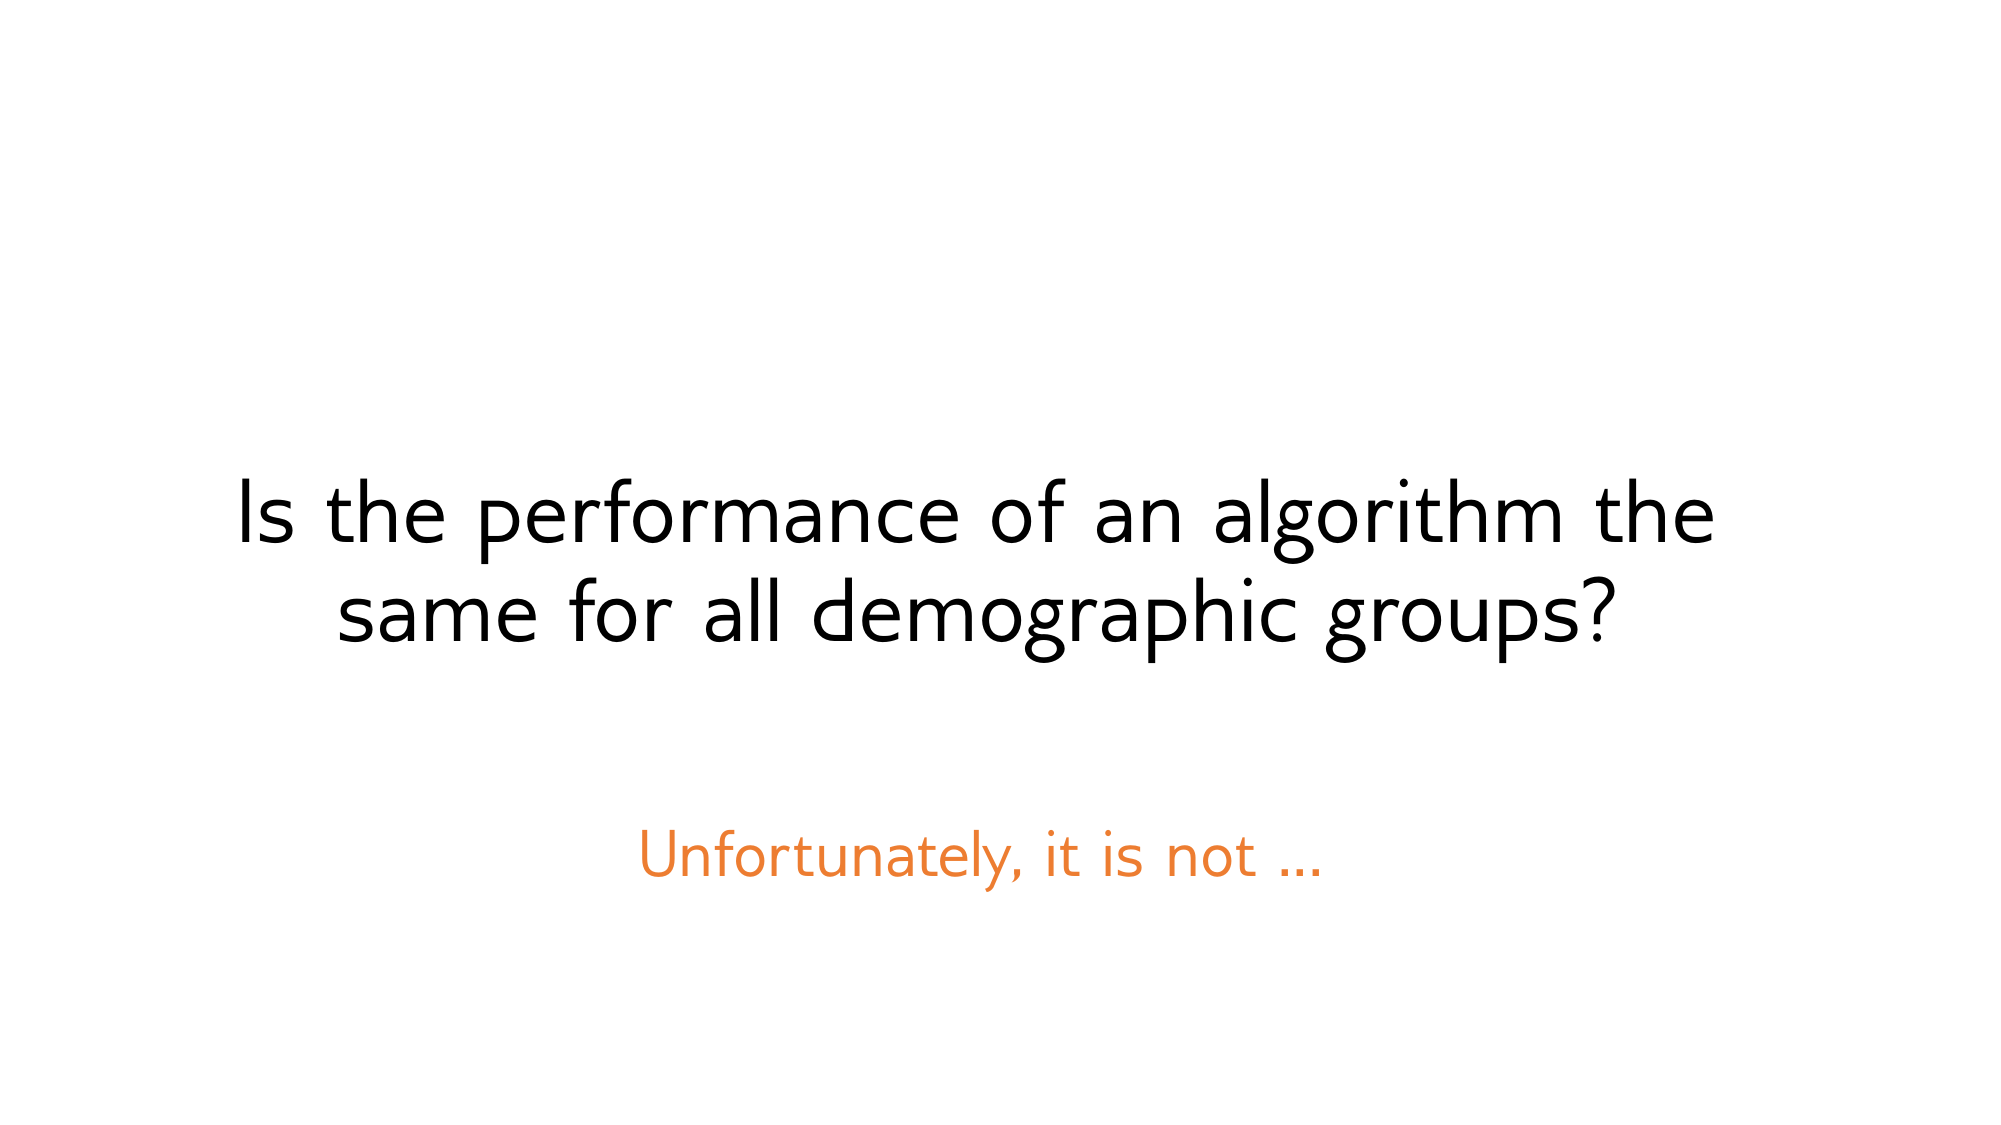

# Is the performance of an algorithm the same for all demographic groups?
Unfortunately, it is not ...